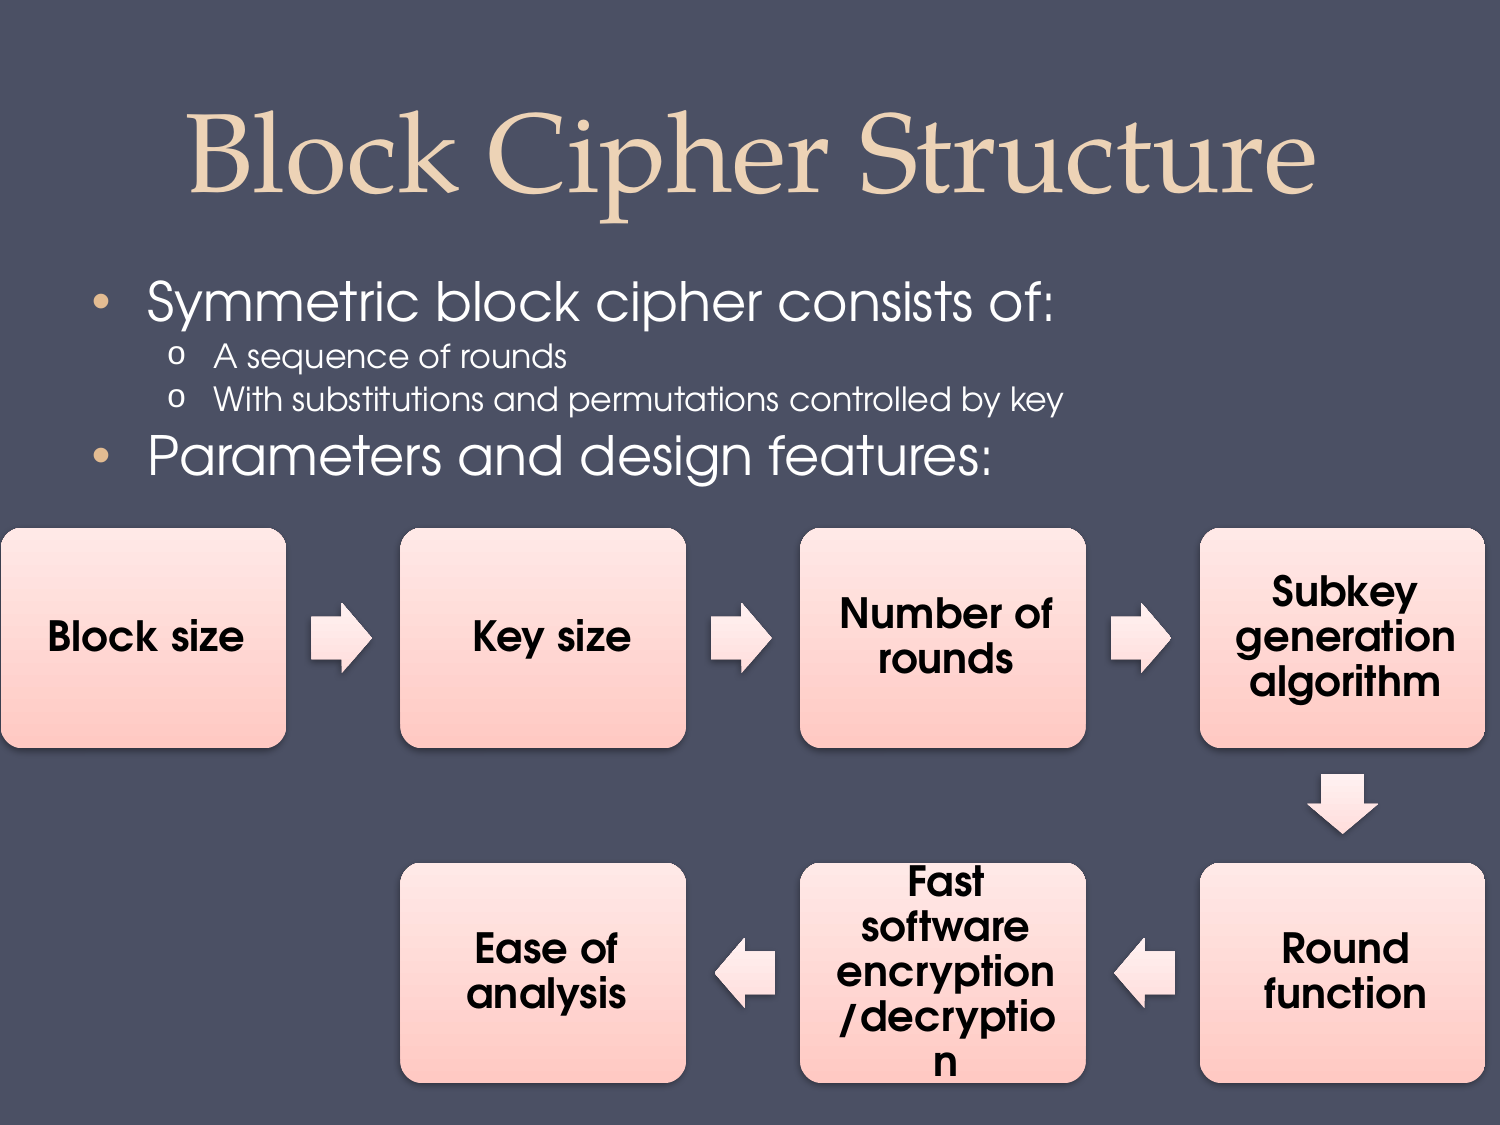

# Block Cipher Structure
Symmetric block cipher consists of:
A sequence of rounds
With substitutions and permutations controlled by key
Parameters and design features:
Block size

 Key size

Number of rounds

Subkey generation algorithm

Round function

Fast software encryption/decryption

Ease of analysis